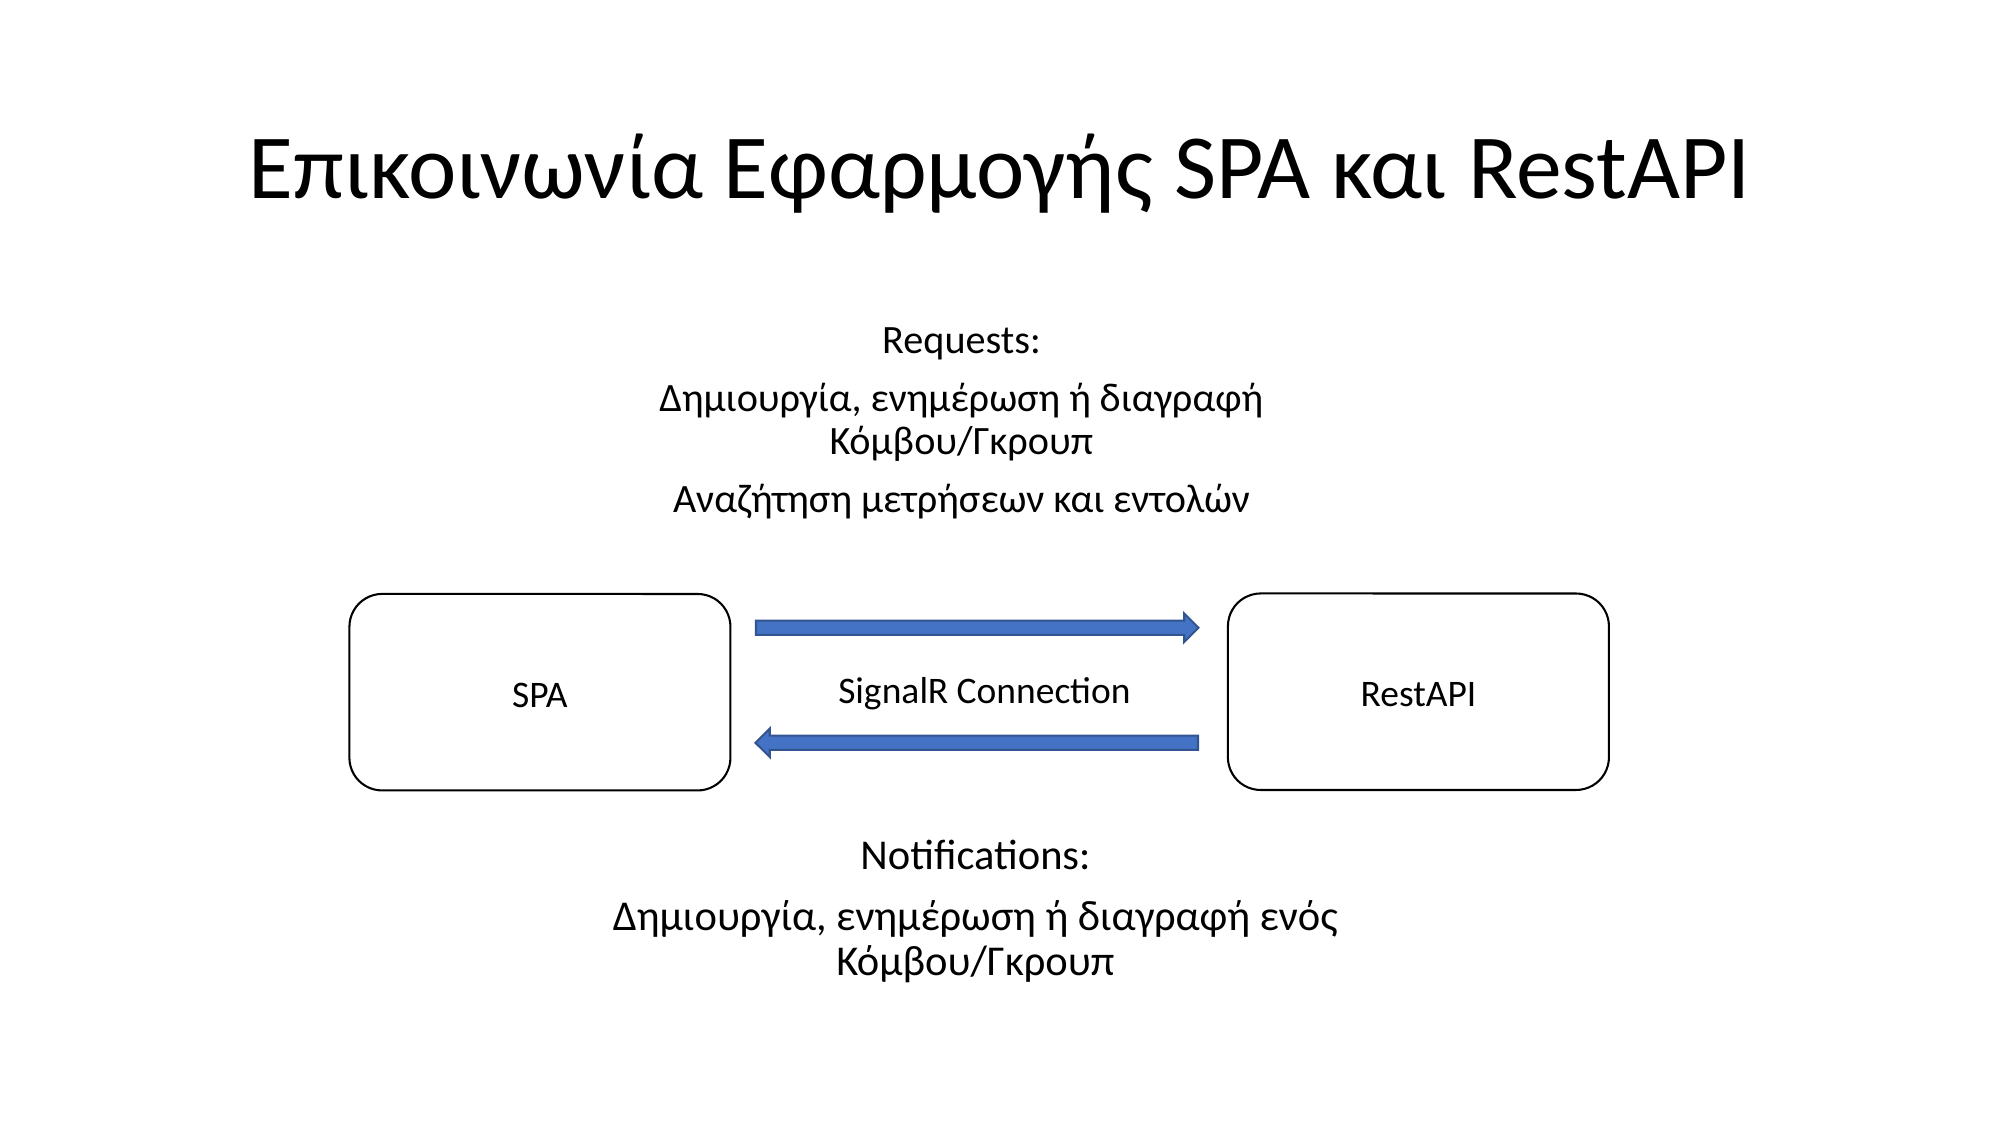

# Επικοινωνία Εφαρμογής SPA και RestAPI
Requests:
Δημιουργία, ενημέρωση ή διαγραφή Κόμβου/Γκρουπ
Αναζήτηση μετρήσεων και εντολών
RestAPI
SPA

SignalR Connection

Notifications:
Δημιουργία, ενημέρωση ή διαγραφή ενός Κόμβου/Γκρουπ